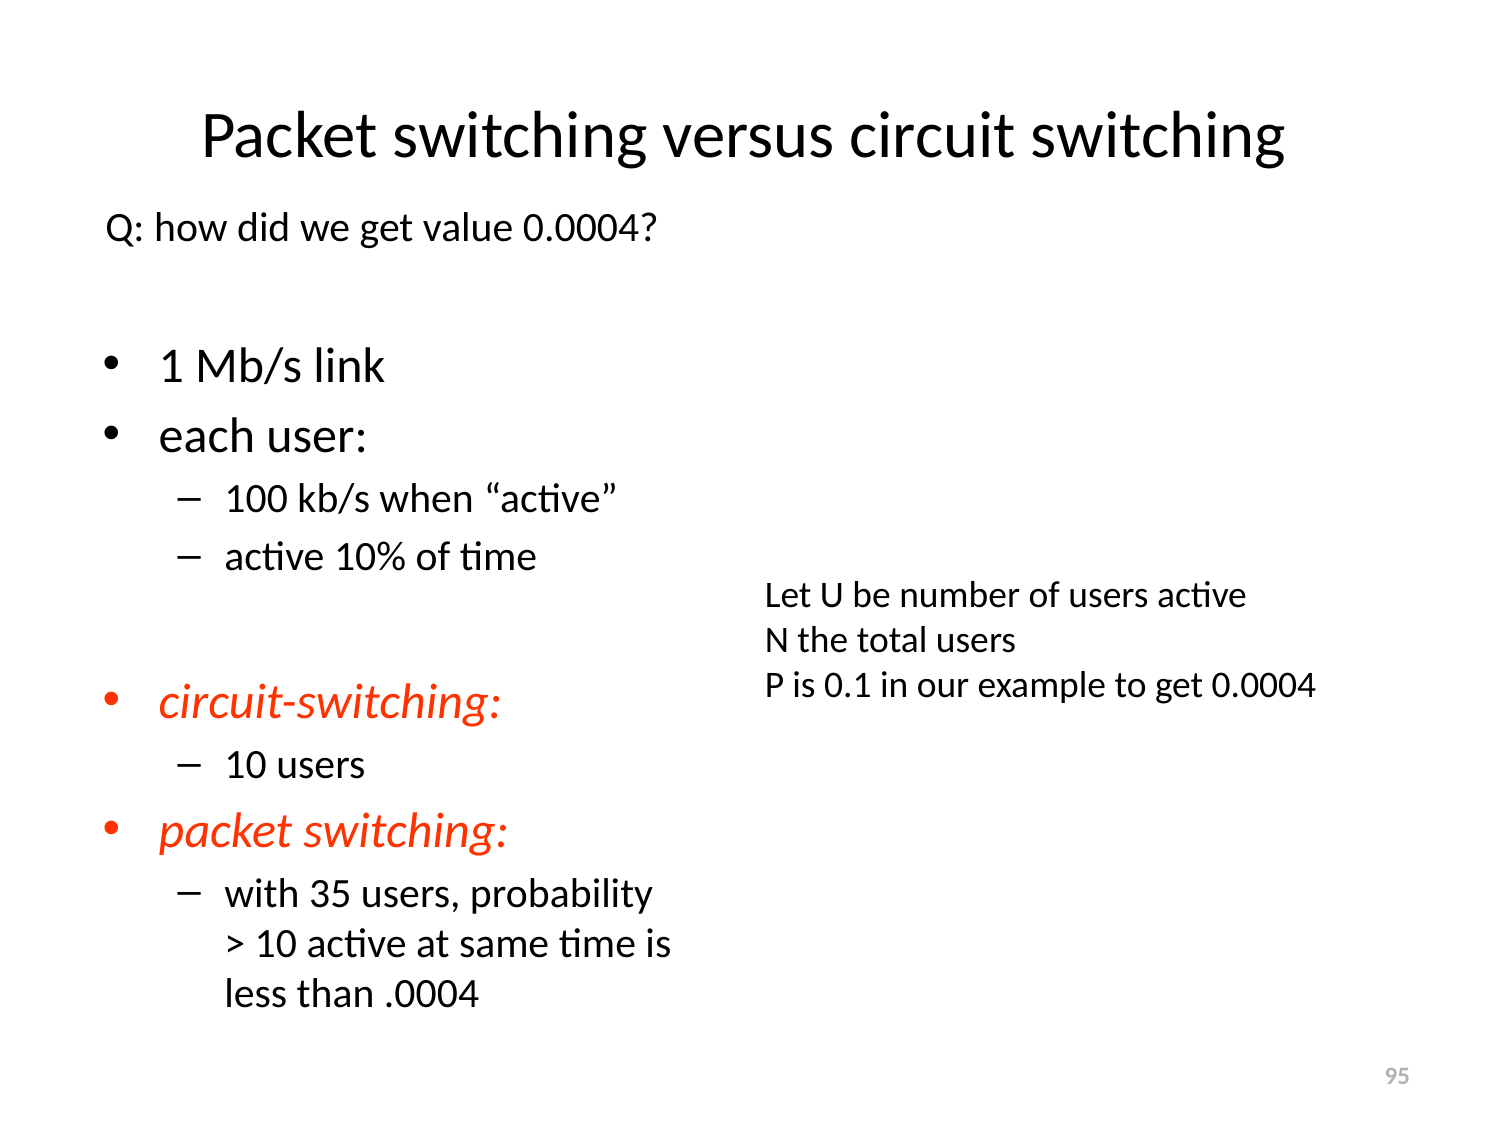

# Packet switching versus circuit switching
Q: how did we get value 0.0004?
1 Mb/s link
each user:
100 kb/s when “active”
active 10% of time

circuit-switching:
10 users
packet switching:
with 35 users, probability   > 10 active at same time is less than .0004

Let U be number of users active
N the total users
P is 0.1 in our example to get 0.0004

95